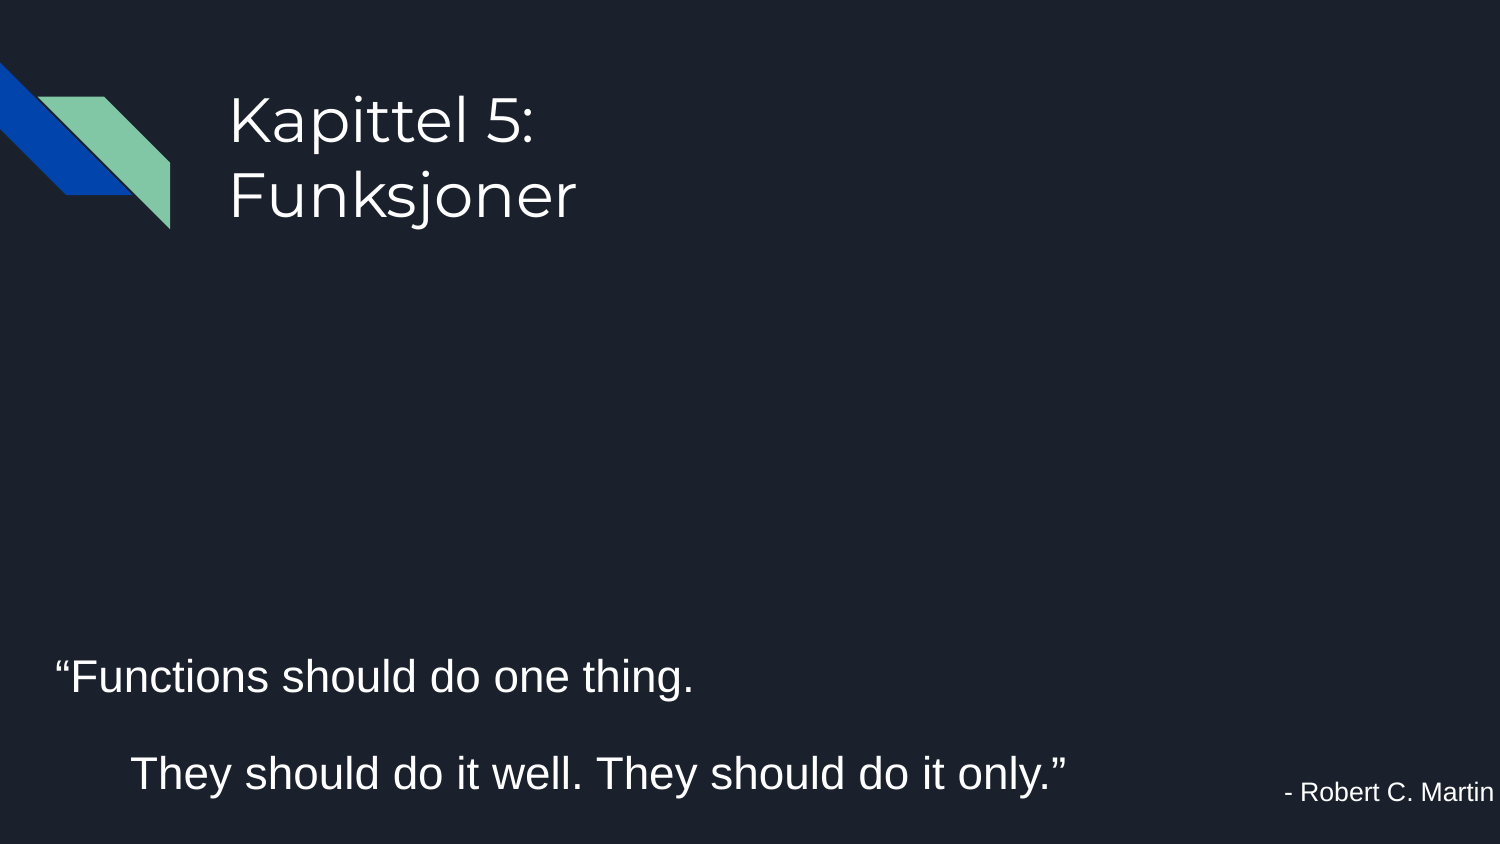

# Kapittel 5:
Funksjoner
“Functions should do one thing.
They should do it well. They should do it only.”		    - Robert C. Martin